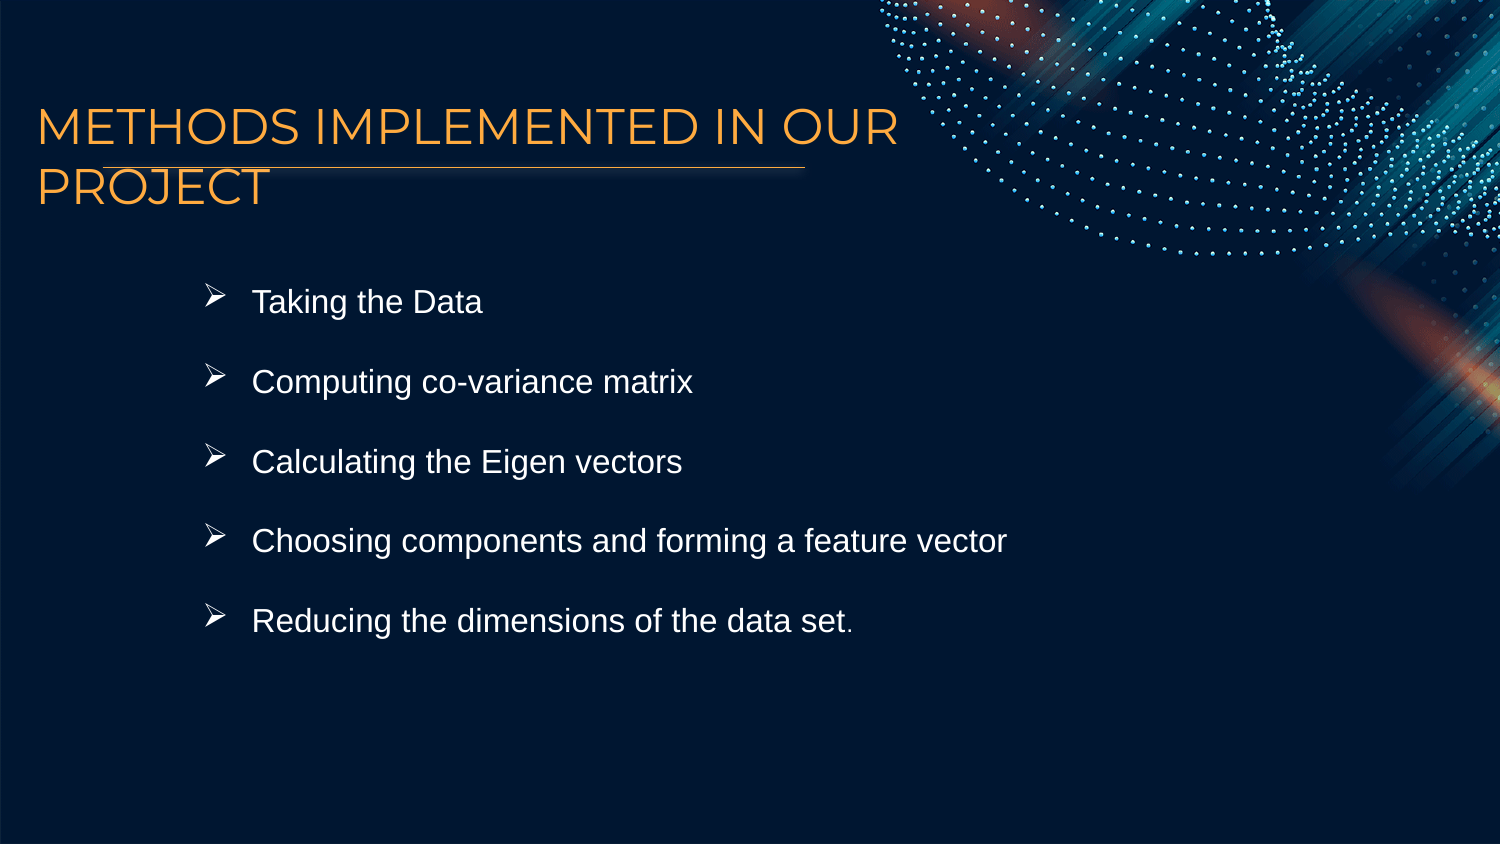

# METHODS IMPLEMENTED IN OUR PROJECT
Taking the Data
Computing co-variance matrix

Calculating the Eigen vectors

Choosing components and forming a feature vector

Reducing the dimensions of the data set.